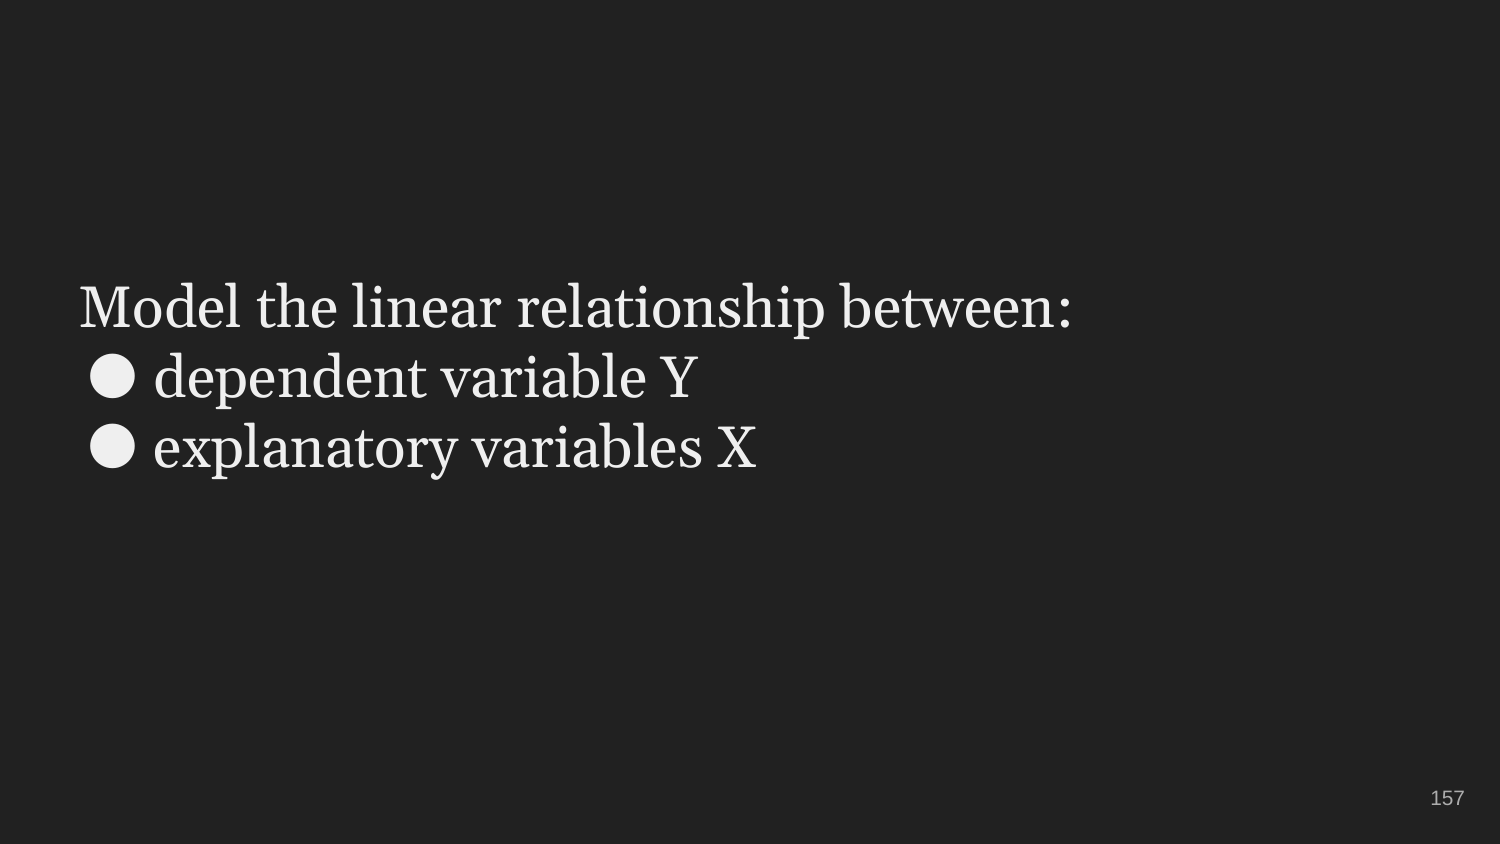

# Model the linear relationship between:
dependent variable Y
explanatory variables X
157